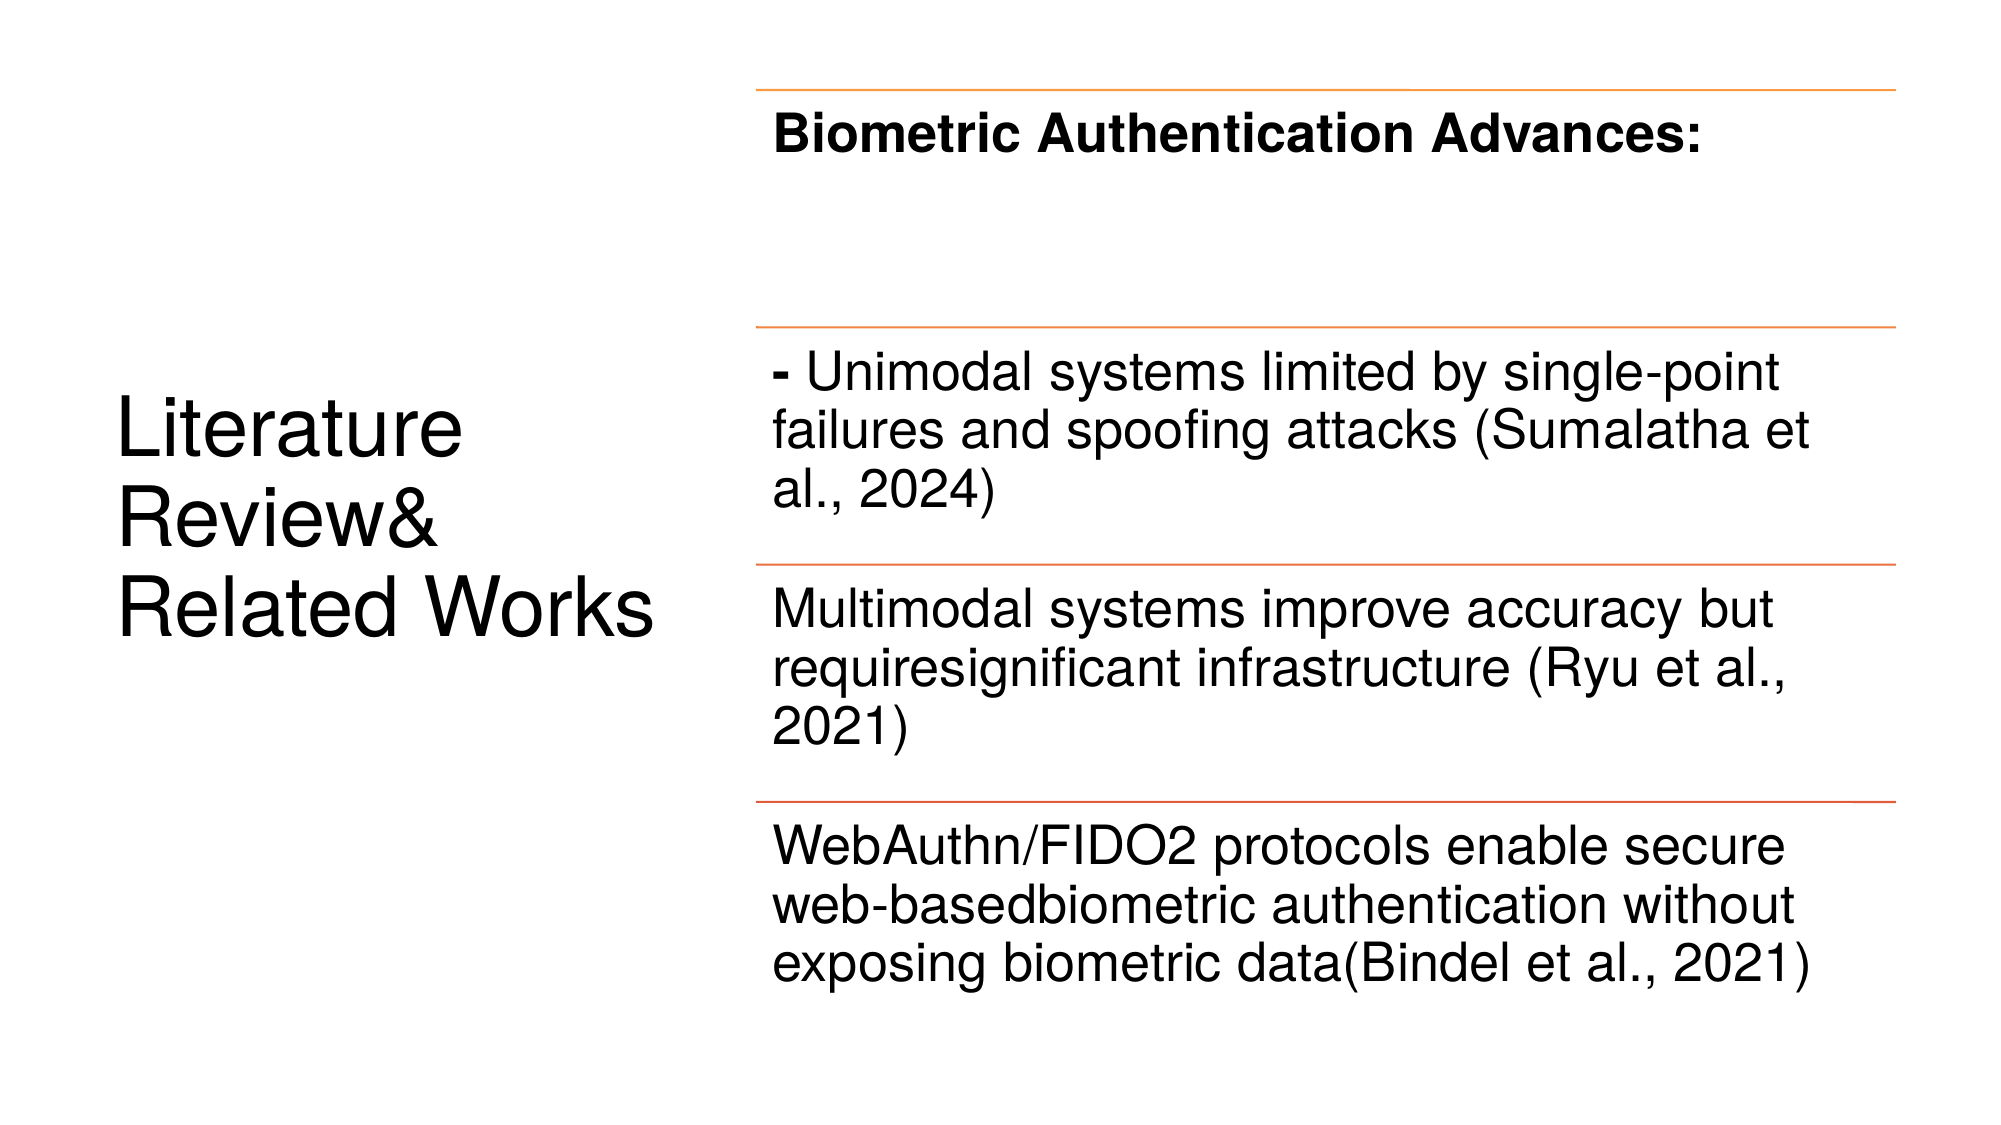

# Literature Review& Related Works

Biometric Authentication Advances:
- Unimodal systems limited by single-point failures and spoofing attacks (Sumalatha et al., 2024)
Multimodal systems improve accuracy but requiresignificant infrastructure (Ryu et al., 2021)
WebAuthn/FIDO2 protocols enable secure web-basedbiometric authentication without exposing biometric data(Bindel et al., 2021)